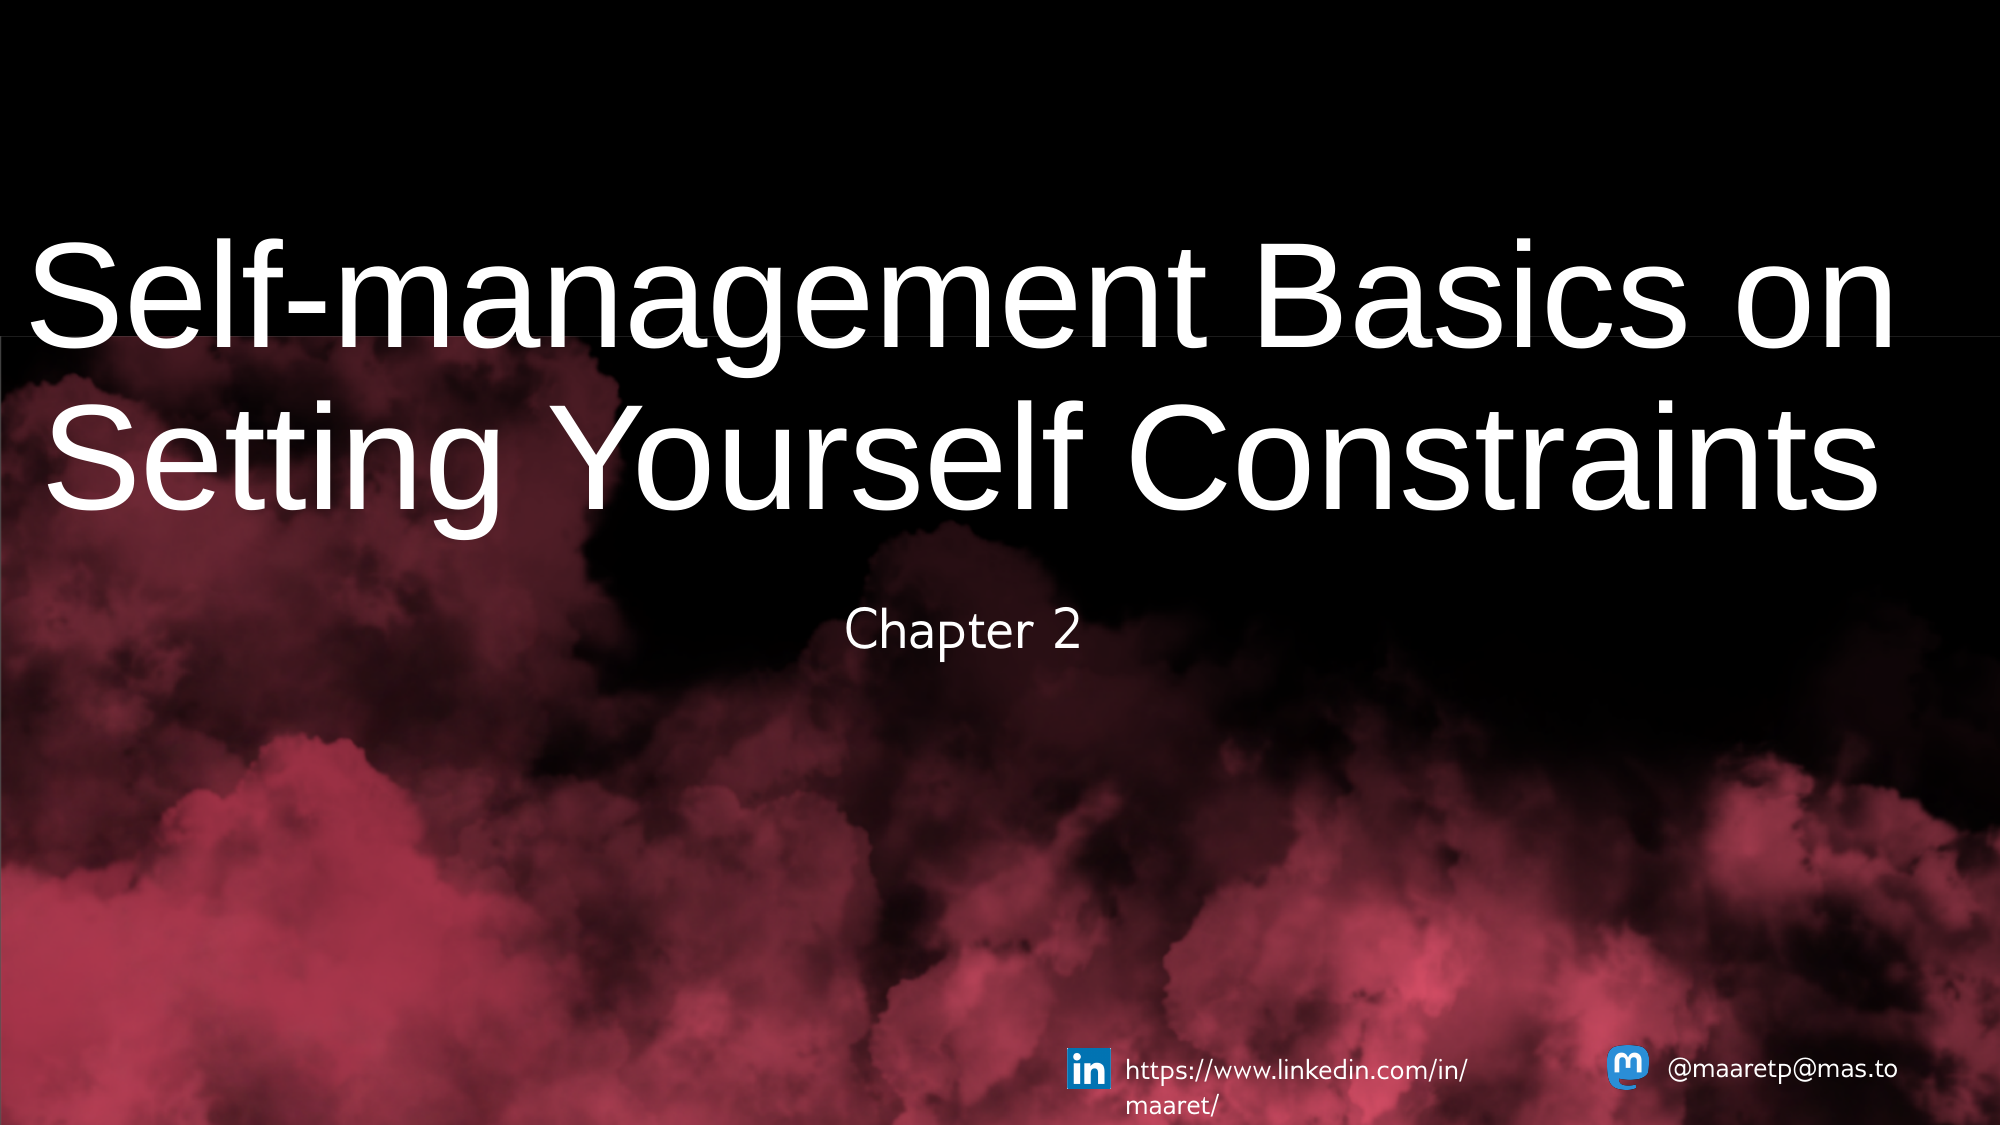

Self-management Basics on Setting Yourself Constraints
Chapter 2